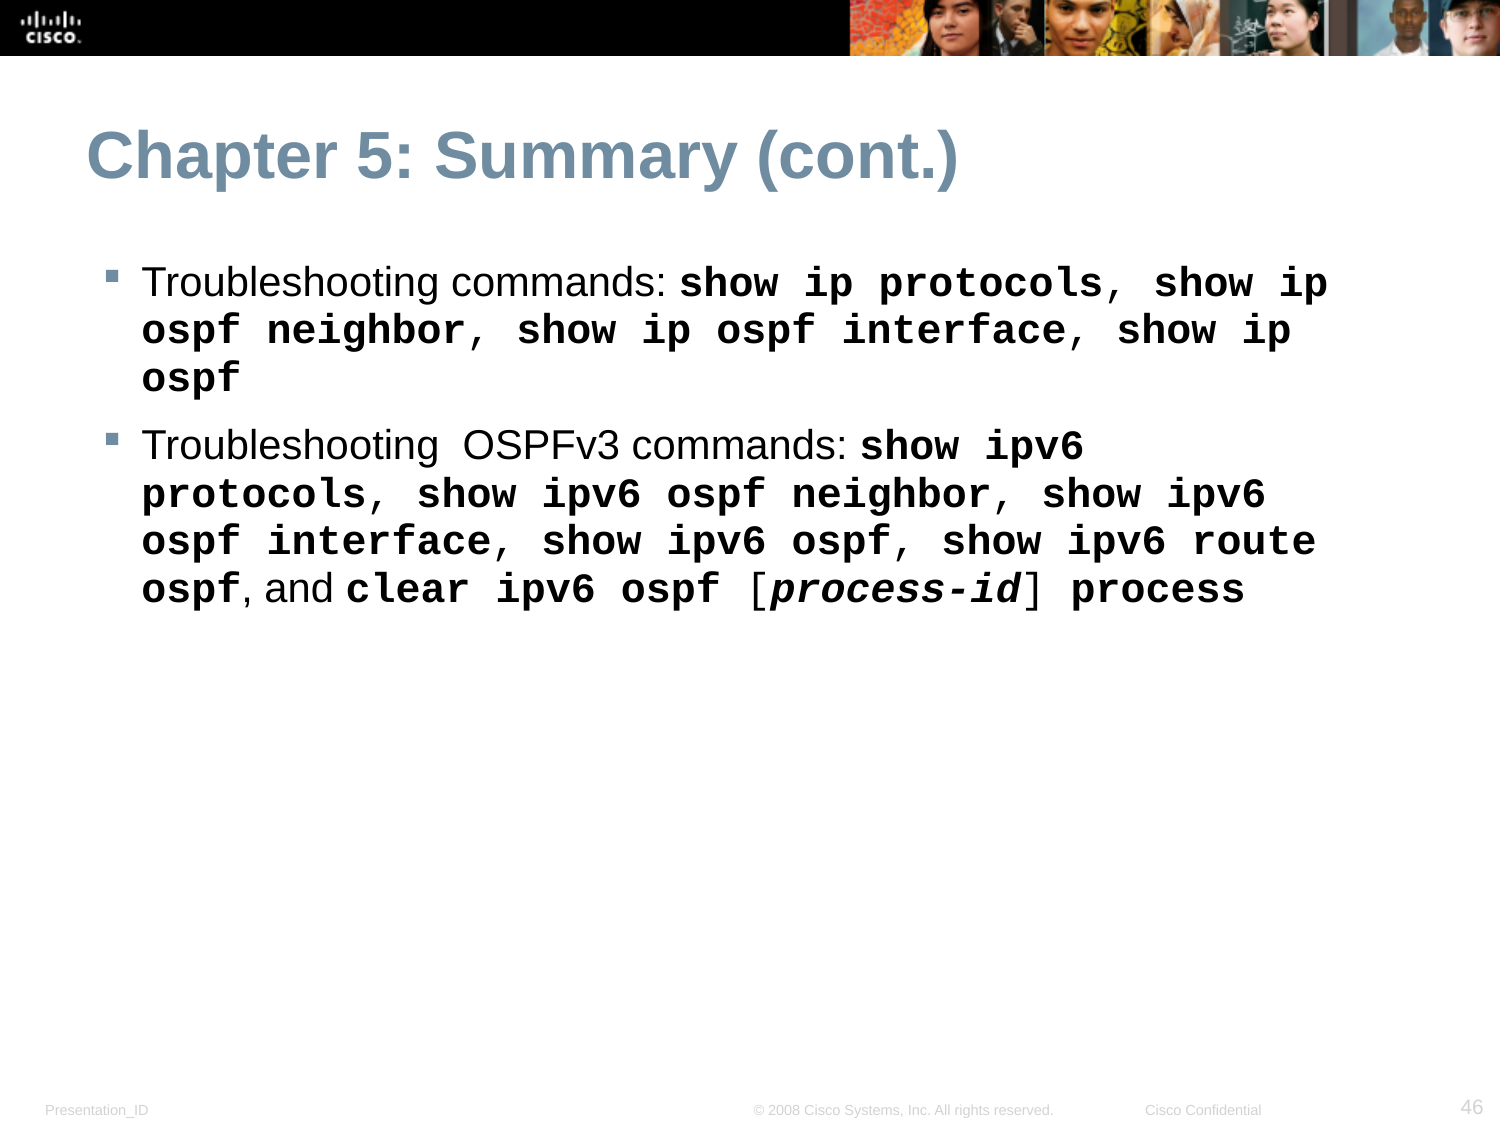

# Chapter 5: Summary (cont.)
Troubleshooting commands: show ip protocols, show ip ospf neighbor, show ip ospf interface, show ip ospf
Troubleshooting  OSPFv3 commands: show ipv6 protocols, show ipv6 ospf neighbor, show ipv6 ospf interface, show ipv6 ospf, show ipv6 route ospf, and clear ipv6 ospf [process-id] process